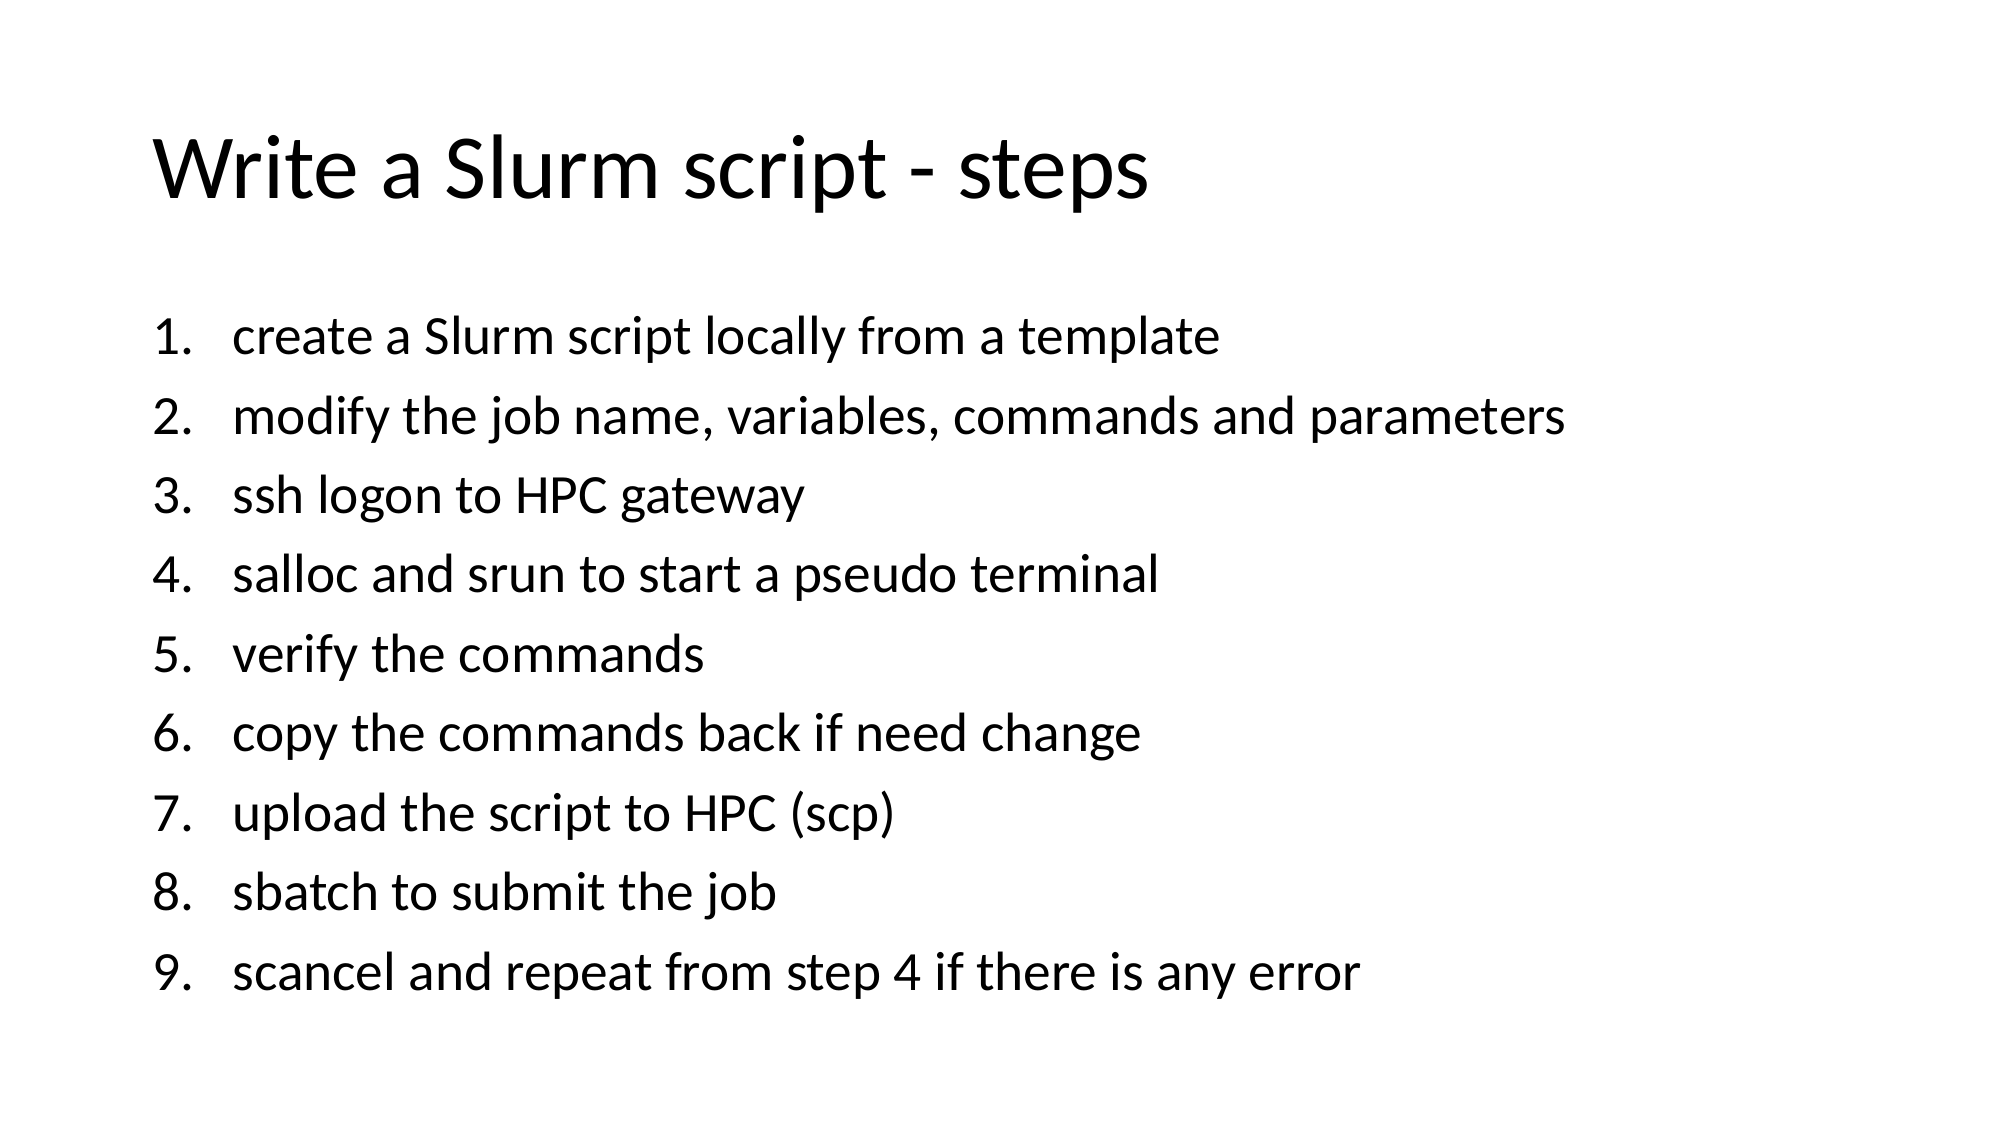

# Write a Slurm script - steps
create a Slurm script locally from a template
modify the job name, variables, commands and parameters
ssh logon to HPC gateway
salloc and srun to start a pseudo terminal
verify the commands
copy the commands back if need change
upload the script to HPC (scp)
sbatch to submit the job
scancel and repeat from step 4 if there is any error